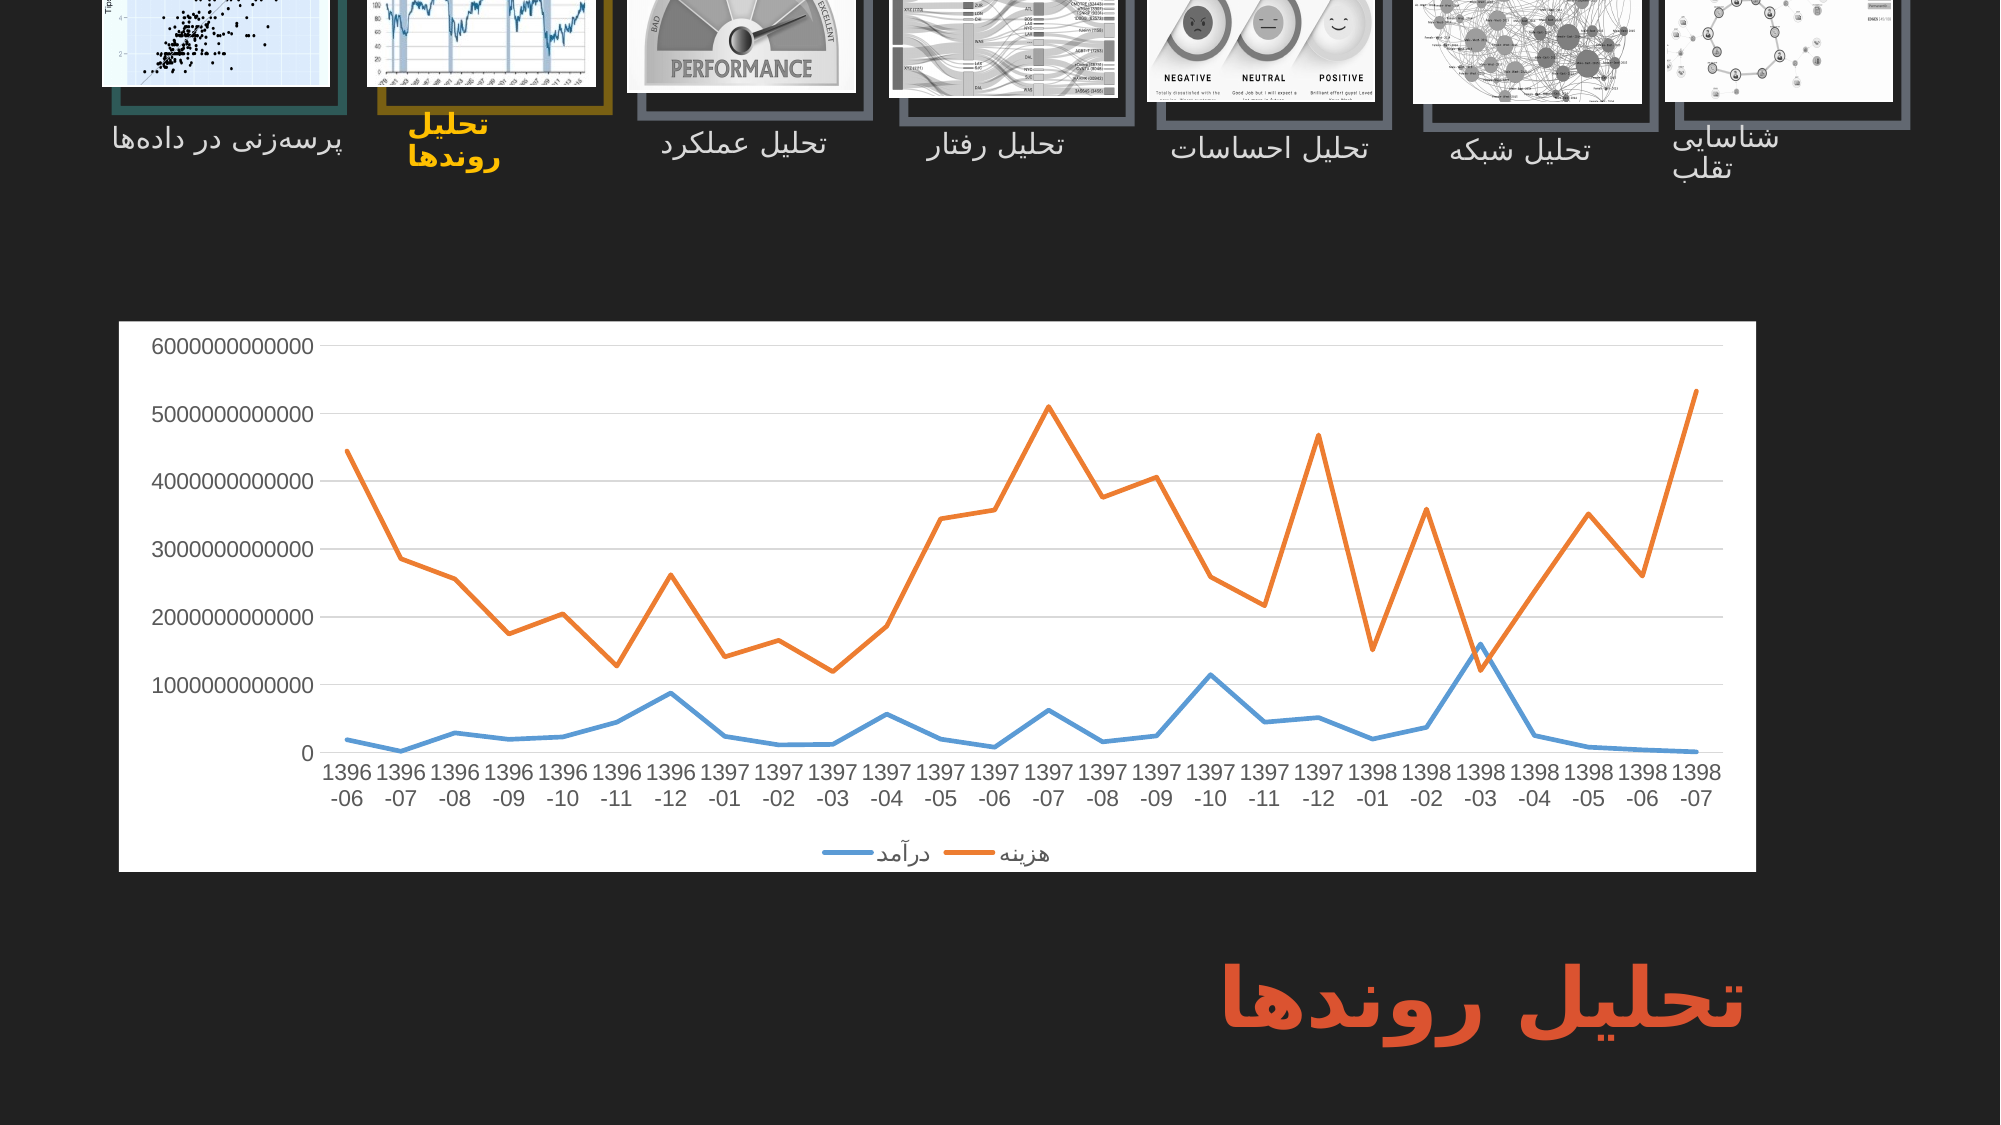

پرسه‌زنی در داده‌ها
تحلیل احساسات
تحلیل روندها
تحلیل شبکه
تحلیل عملکرد
شناسایی تقلب
تحلیل رفتار

### Chart

| Category | درآمد | هزینه |
|---|---|---|
| 1396-06 | 186017000000.0 | 4446600238313.0 |
| 1396-07 | 15317500000.0 | 2857368142620.0 |
| 1396-08 | 287372763009.0 | 2558560520611.0 |
| 1396-09 | 191654844888.0 | 1745683943392.0 |
| 1396-10 | 227372254067.0 | 2043154727109.0 |
| 1396-11 | 444373211036.0 | 1272273911526.0 |
| 1396-12 | 876035266274.0 | 2620116136028.0 |
| 1397-01 | 236087834000.0 | 1408552537606.0 |
| 1397-02 | 108923171987.0 | 1652608218550.0 |
| 1397-03 | 117512916000.0 | 1189788192431.0 |
| 1397-04 | 564077587767.0 | 1861144396459.0 |
| 1397-05 | 194890028893.0 | 3446192236173.0 |
| 1397-06 | 75124981400.0 | 3575909019741.0 |
| 1397-07 | 622615795477.0 | 5102386149718.0 |
| 1397-08 | 154260314000.0 | 3760741229595.0 |
| 1397-09 | 242574041111.0 | 4060076578348.0 |
| 1397-10 | 1144999612754.0 | 2589413559915.0 |
| 1397-11 | 445159987000.0 | 2163529259133.0 |
| 1397-12 | 512869471400.0 | 4683271387341.0 |
| 1398-01 | 195402578720.0 | 1510070568110.0 |
| 1398-02 | 368674683384.0 | 3590110788302.0 |
| 1398-03 | 1599269380000.0 | 1205687217850.0 |
| 1398-04 | 247703016919.0 | 2374340457263.0 |
| 1398-05 | 76255646640.0 | 3520156560594.0 |
| 1398-06 | 35950807000.0 | 2600769009650.0 |
| 1398-07 | 6900000000.0 | 5330592465768.0 |
تحلیل روندها